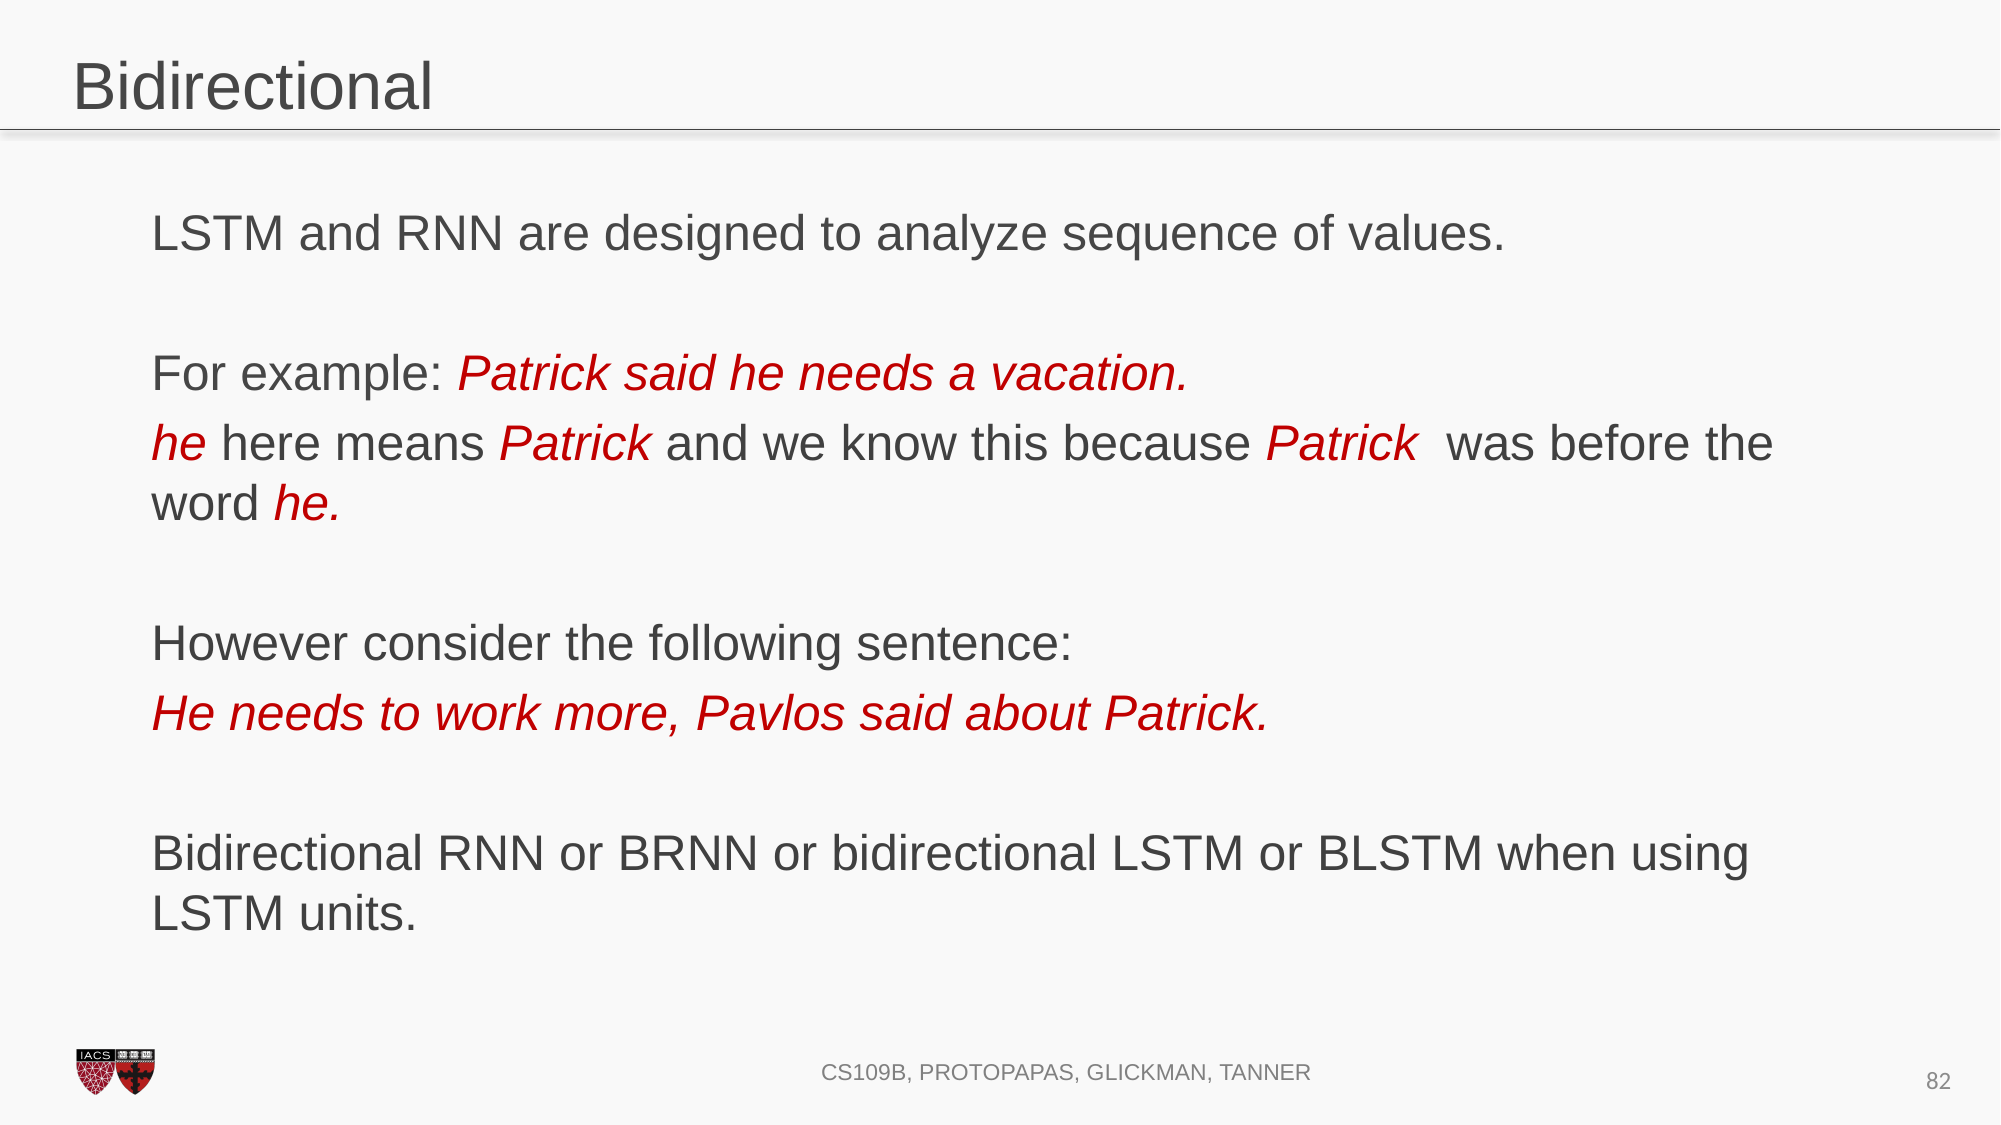

# Bidirectional
LSTM and RNN are designed to analyze sequence of values.

For example: ﻿Patrick said he needs a vacation.
he here means Patrick and we know this because Patrick  was before the word he.

However consider the following sentence:
He needs to work more, Pavlos said about Patrick.

Bidirectional RNN or BRNN or bidirectional LSTM or BLSTM when using LSTM units.
82